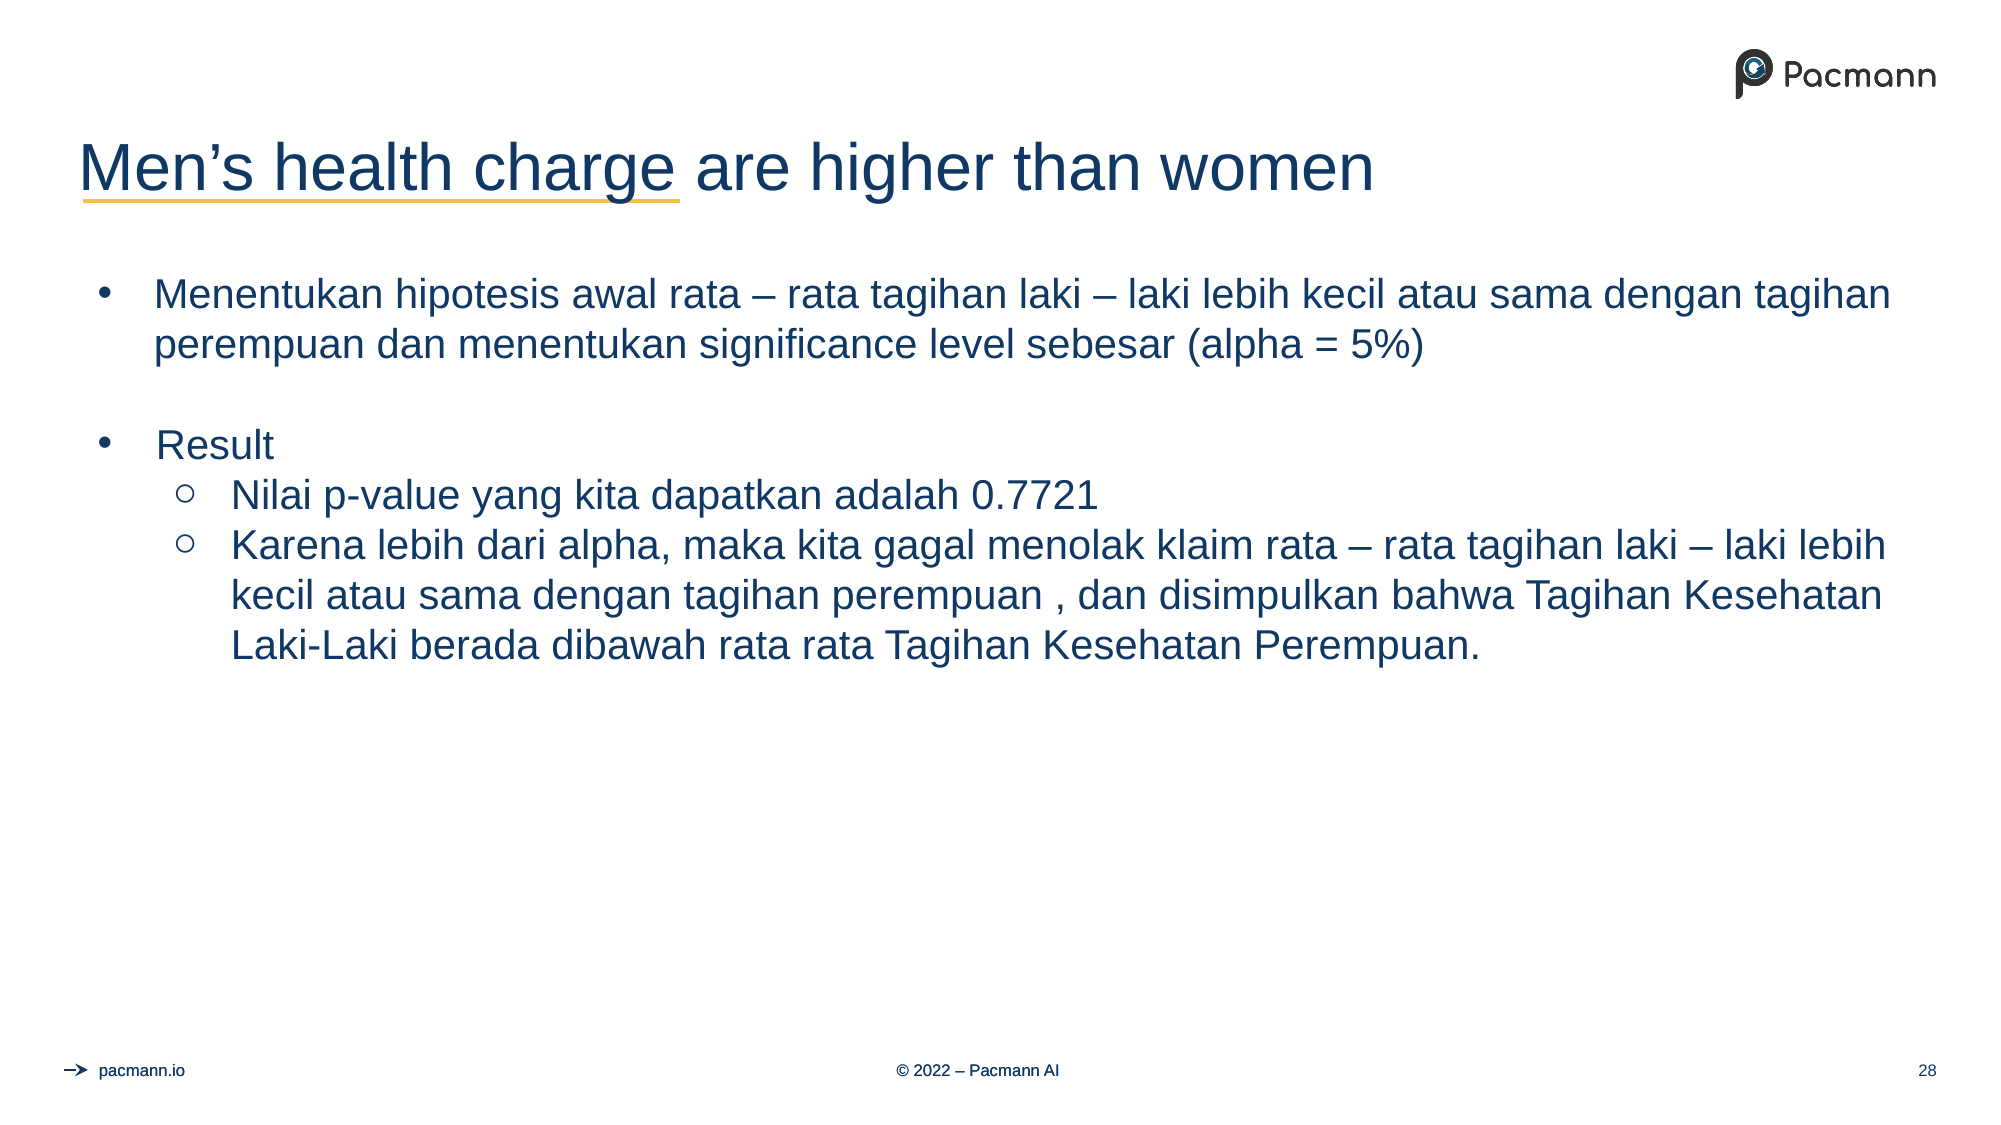

# Men’s health charge are higher than women
Menentukan hipotesis awal rata – rata tagihan laki – laki lebih kecil atau sama dengan tagihan perempuan dan menentukan significance level sebesar (alpha = 5%)

Result
Nilai p-value yang kita dapatkan adalah 0.7721
Karena lebih dari alpha, maka kita gagal menolak klaim rata – rata tagihan laki – laki lebih kecil atau sama dengan tagihan perempuan , dan disimpulkan bahwa Tagihan Kesehatan Laki-Laki berada dibawah rata rata Tagihan Kesehatan Perempuan.